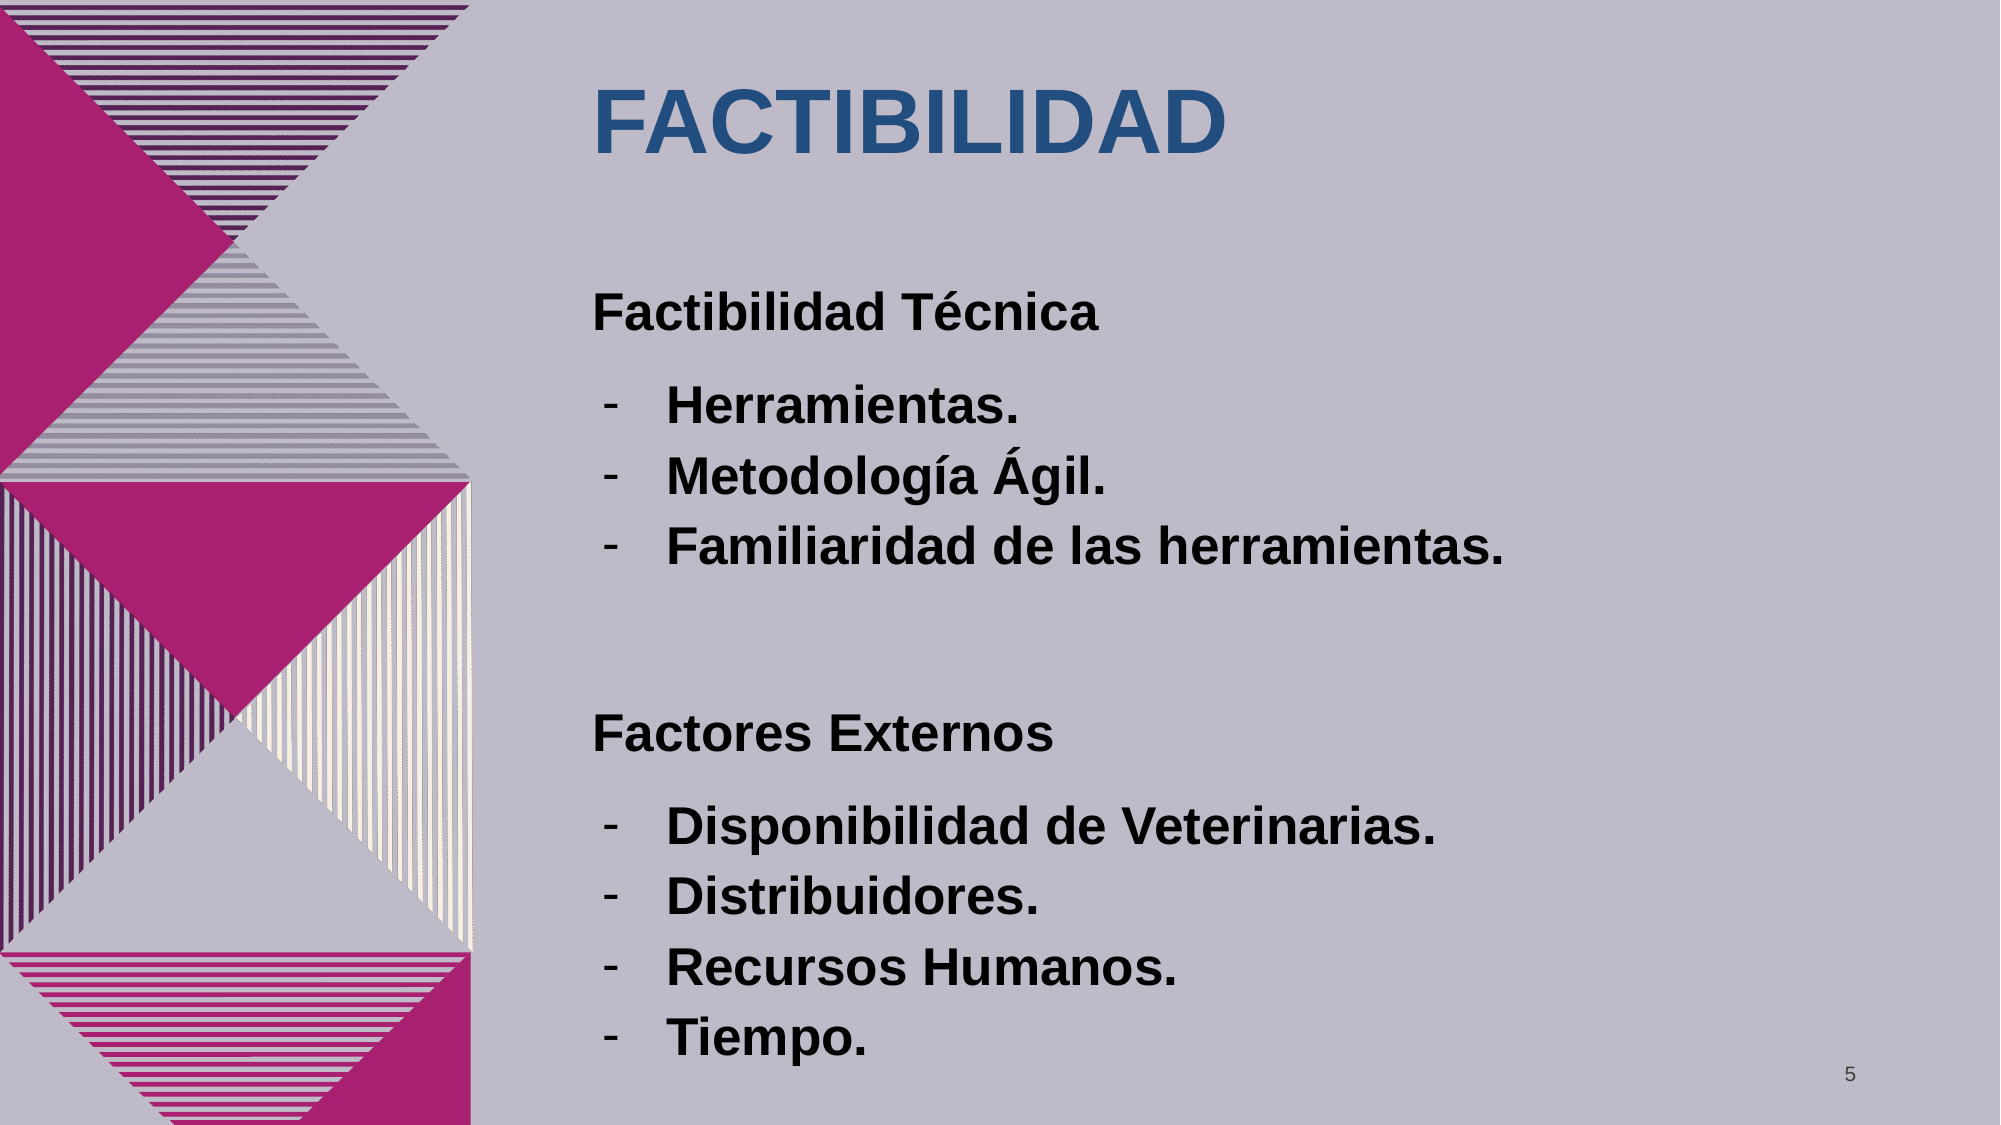

# FACTIBILIDAD
Factibilidad Técnica
Herramientas.
Metodología Ágil.
Familiaridad de las herramientas.

Factores Externos
Disponibilidad de Veterinarias.
Distribuidores.
Recursos Humanos.
Tiempo.

5